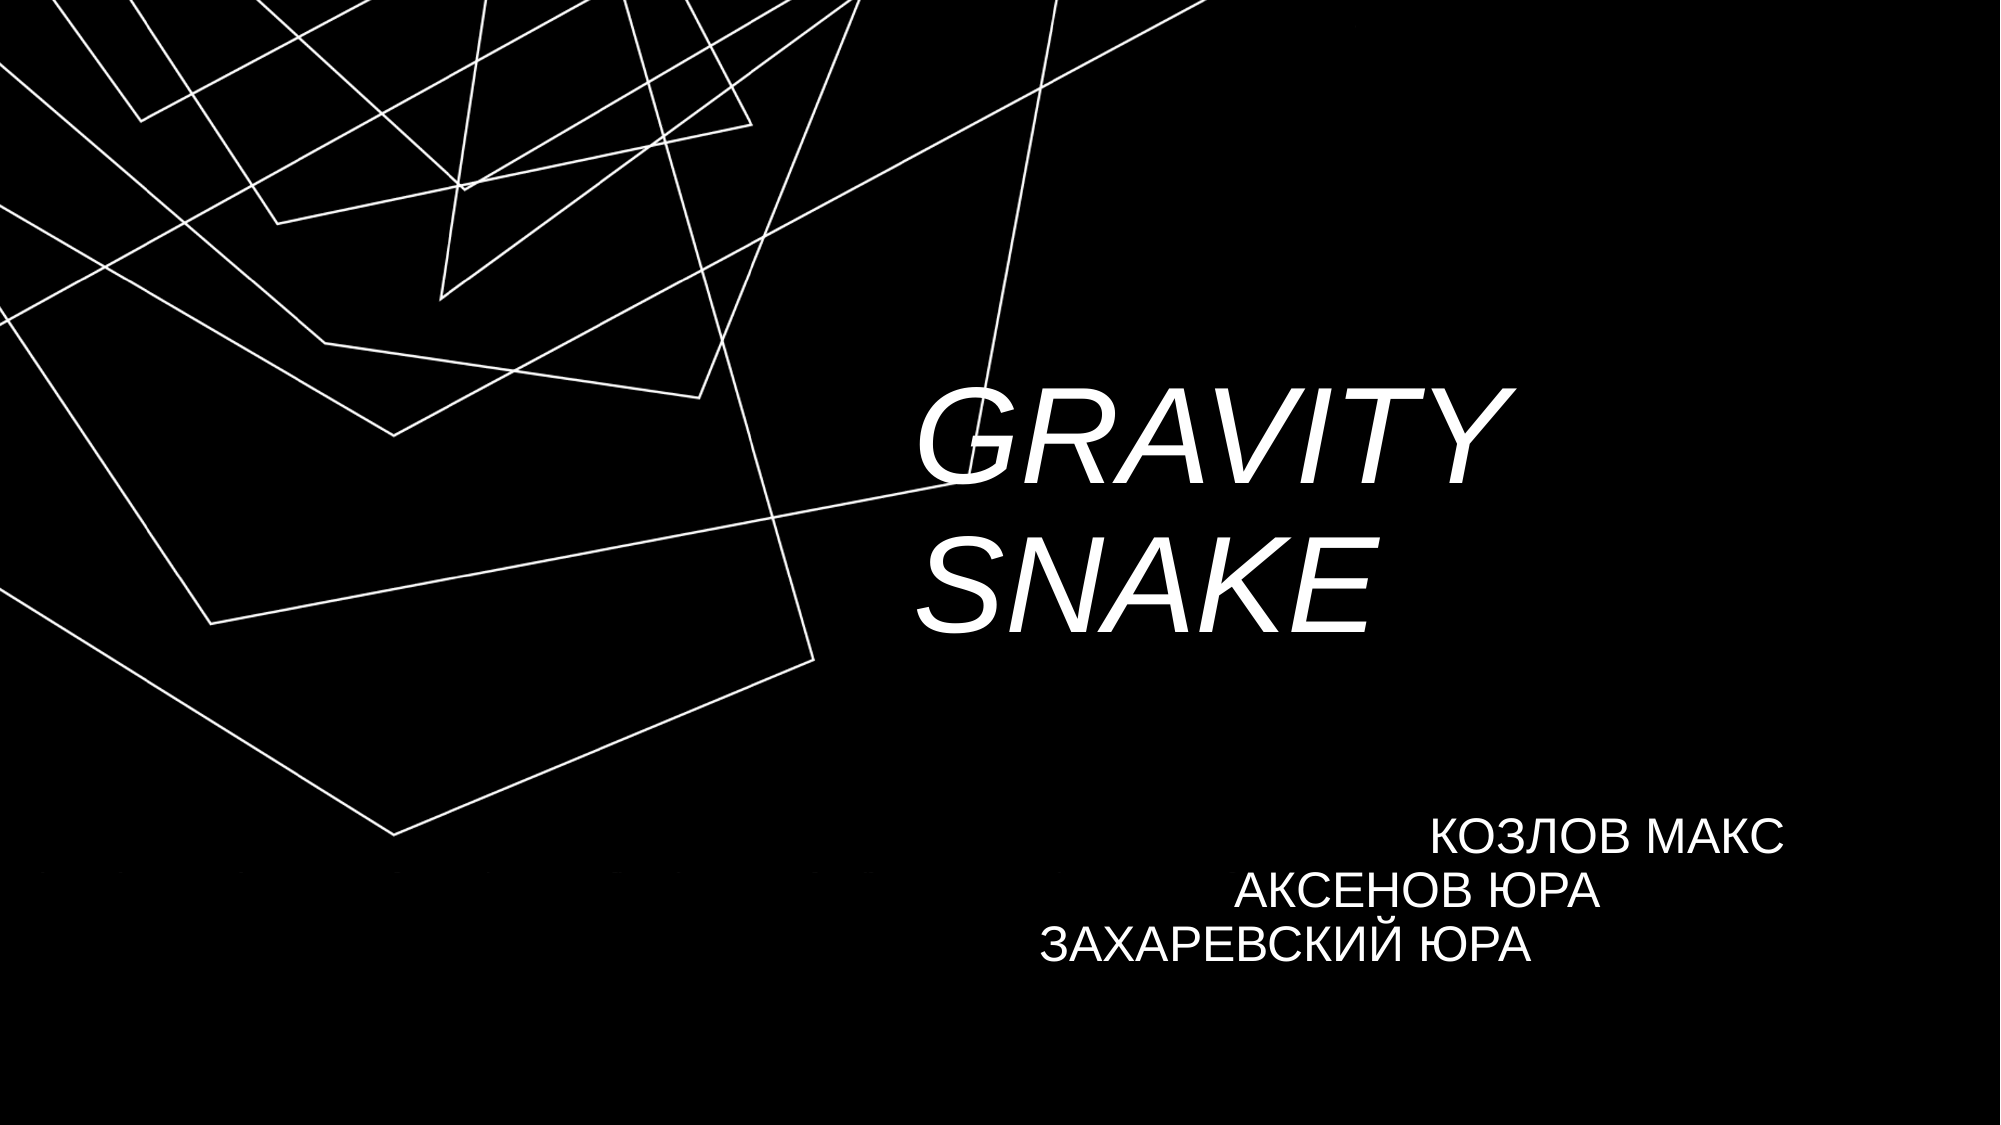

# GRAVITY SNAKE Козлов макс Аксенов юра захаревский юра